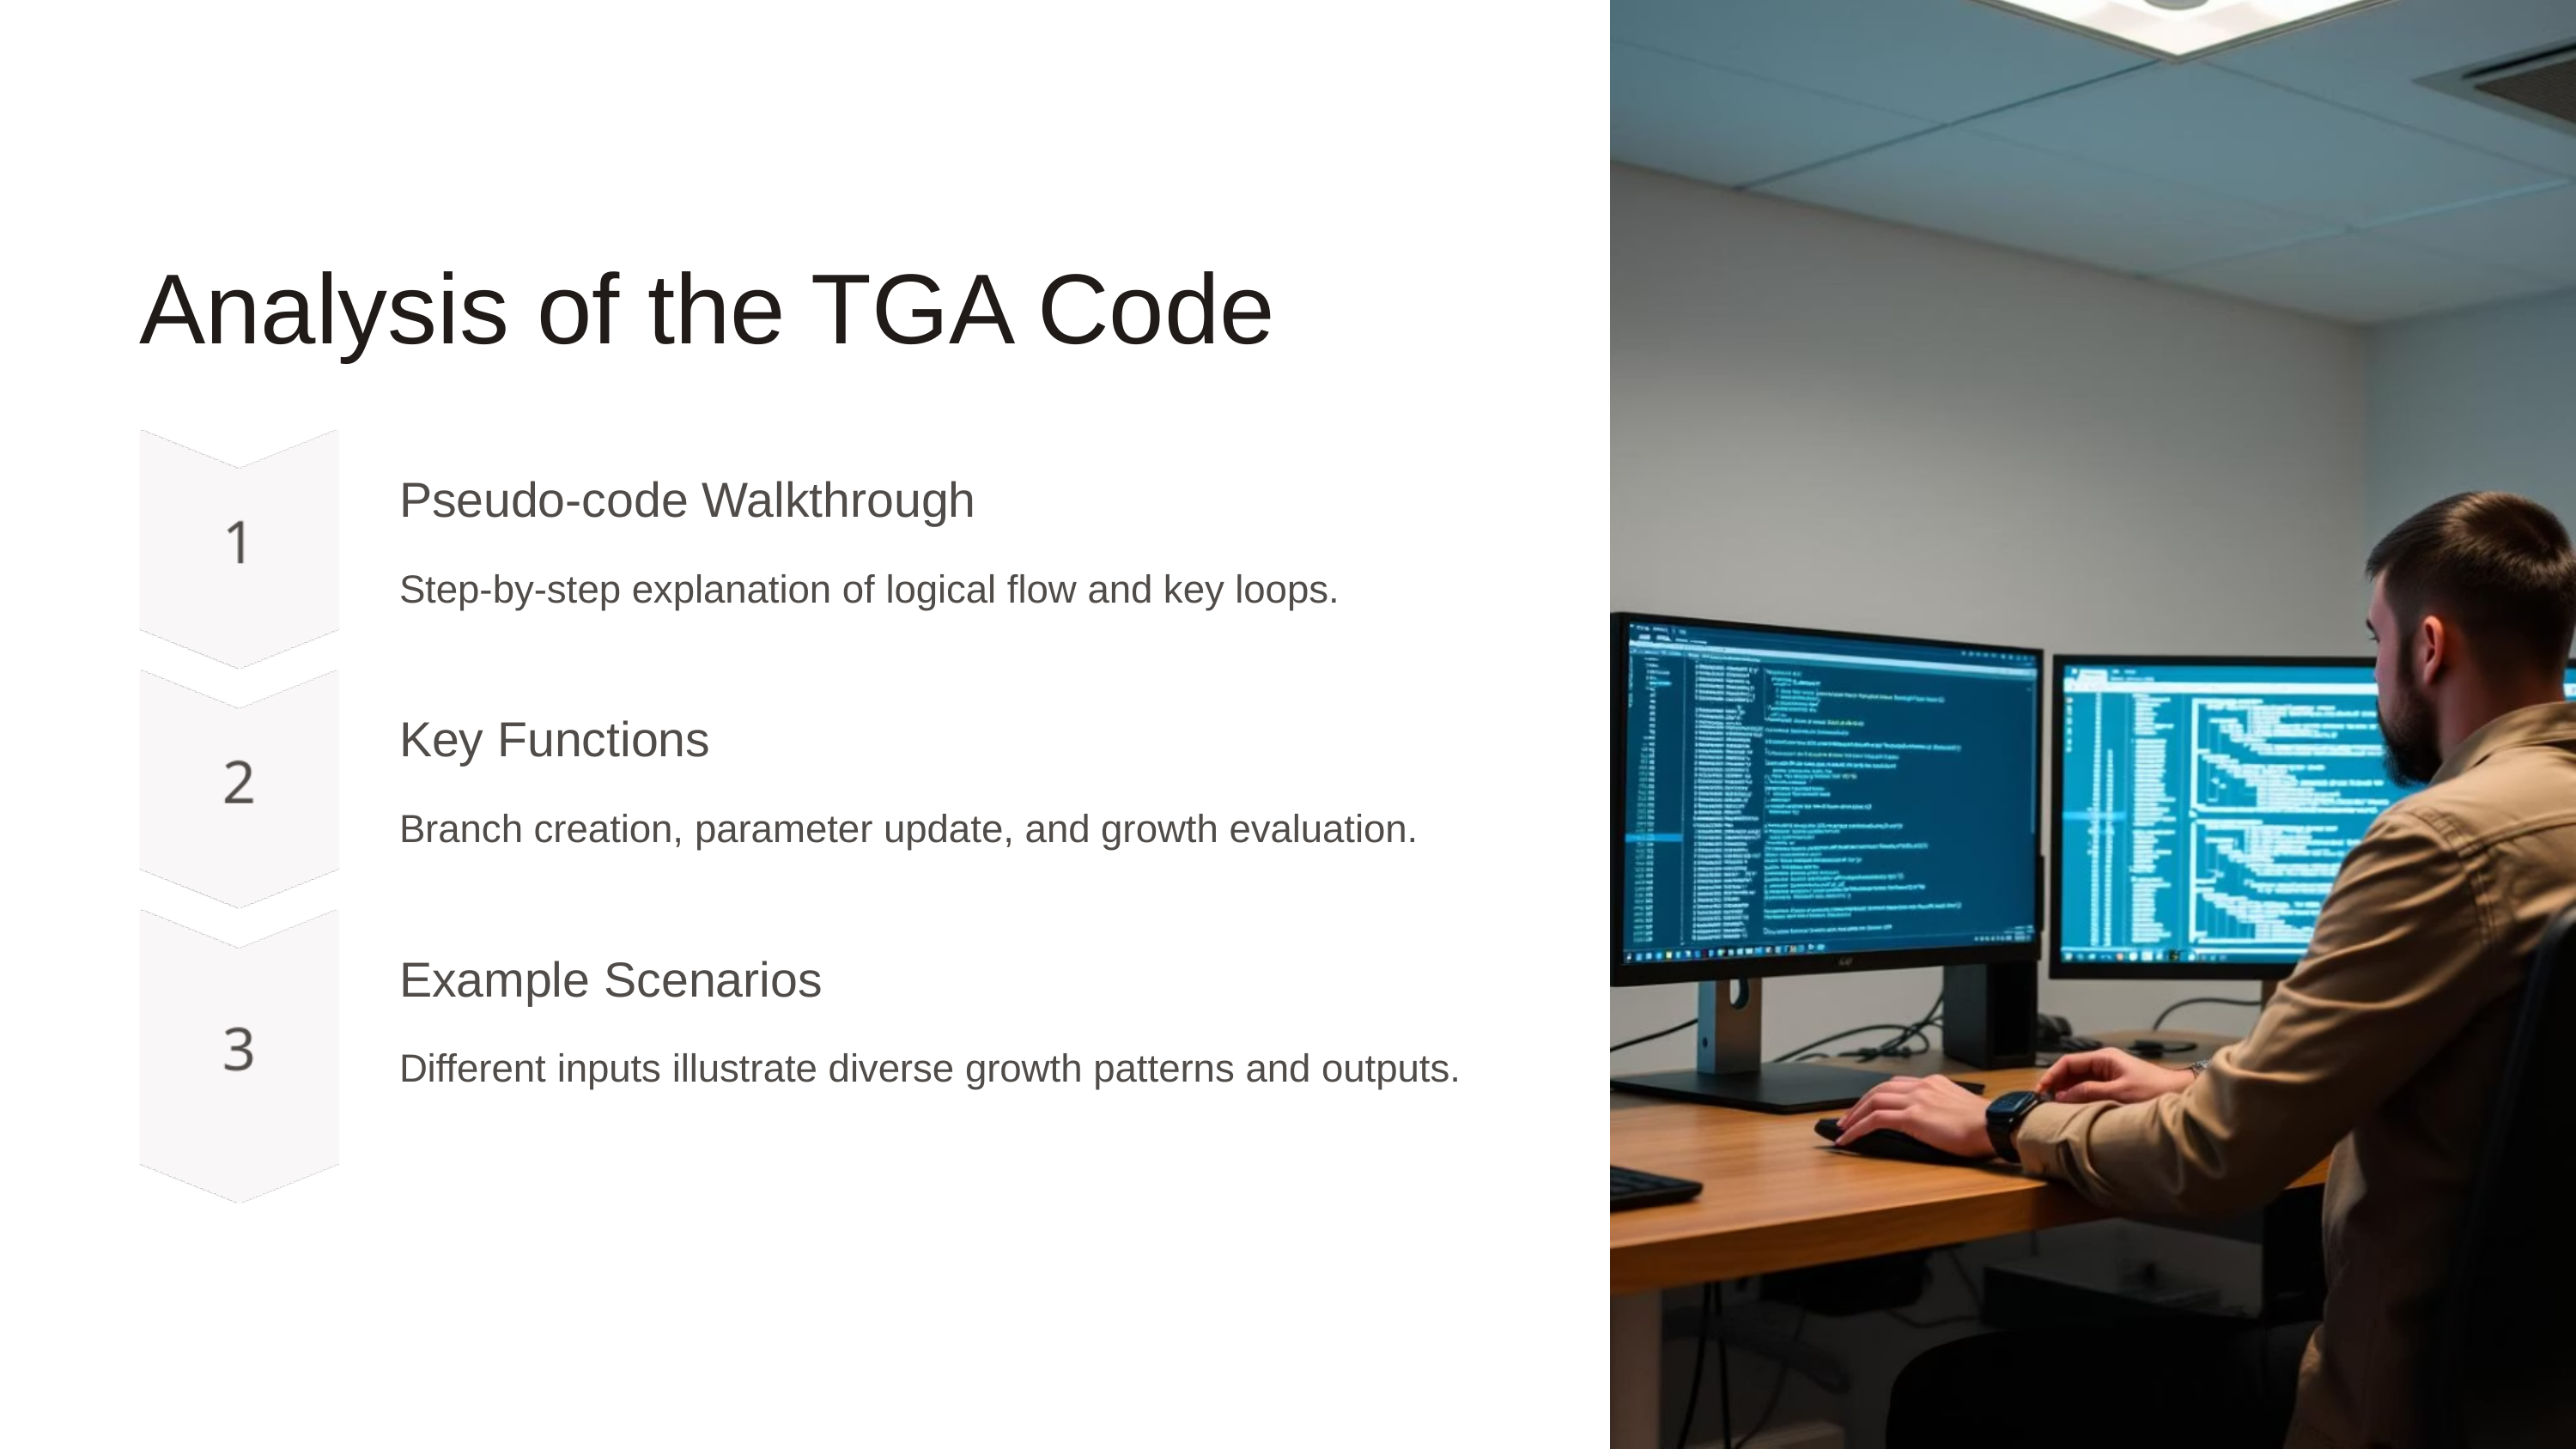

Analysis of the TGA Code

Pseudo-code Walkthrough

Step-by-step explanation of logical flow and key loops.

Key Functions

Branch creation, parameter update, and growth evaluation.

Example Scenarios

Different inputs illustrate diverse growth patterns and outputs.